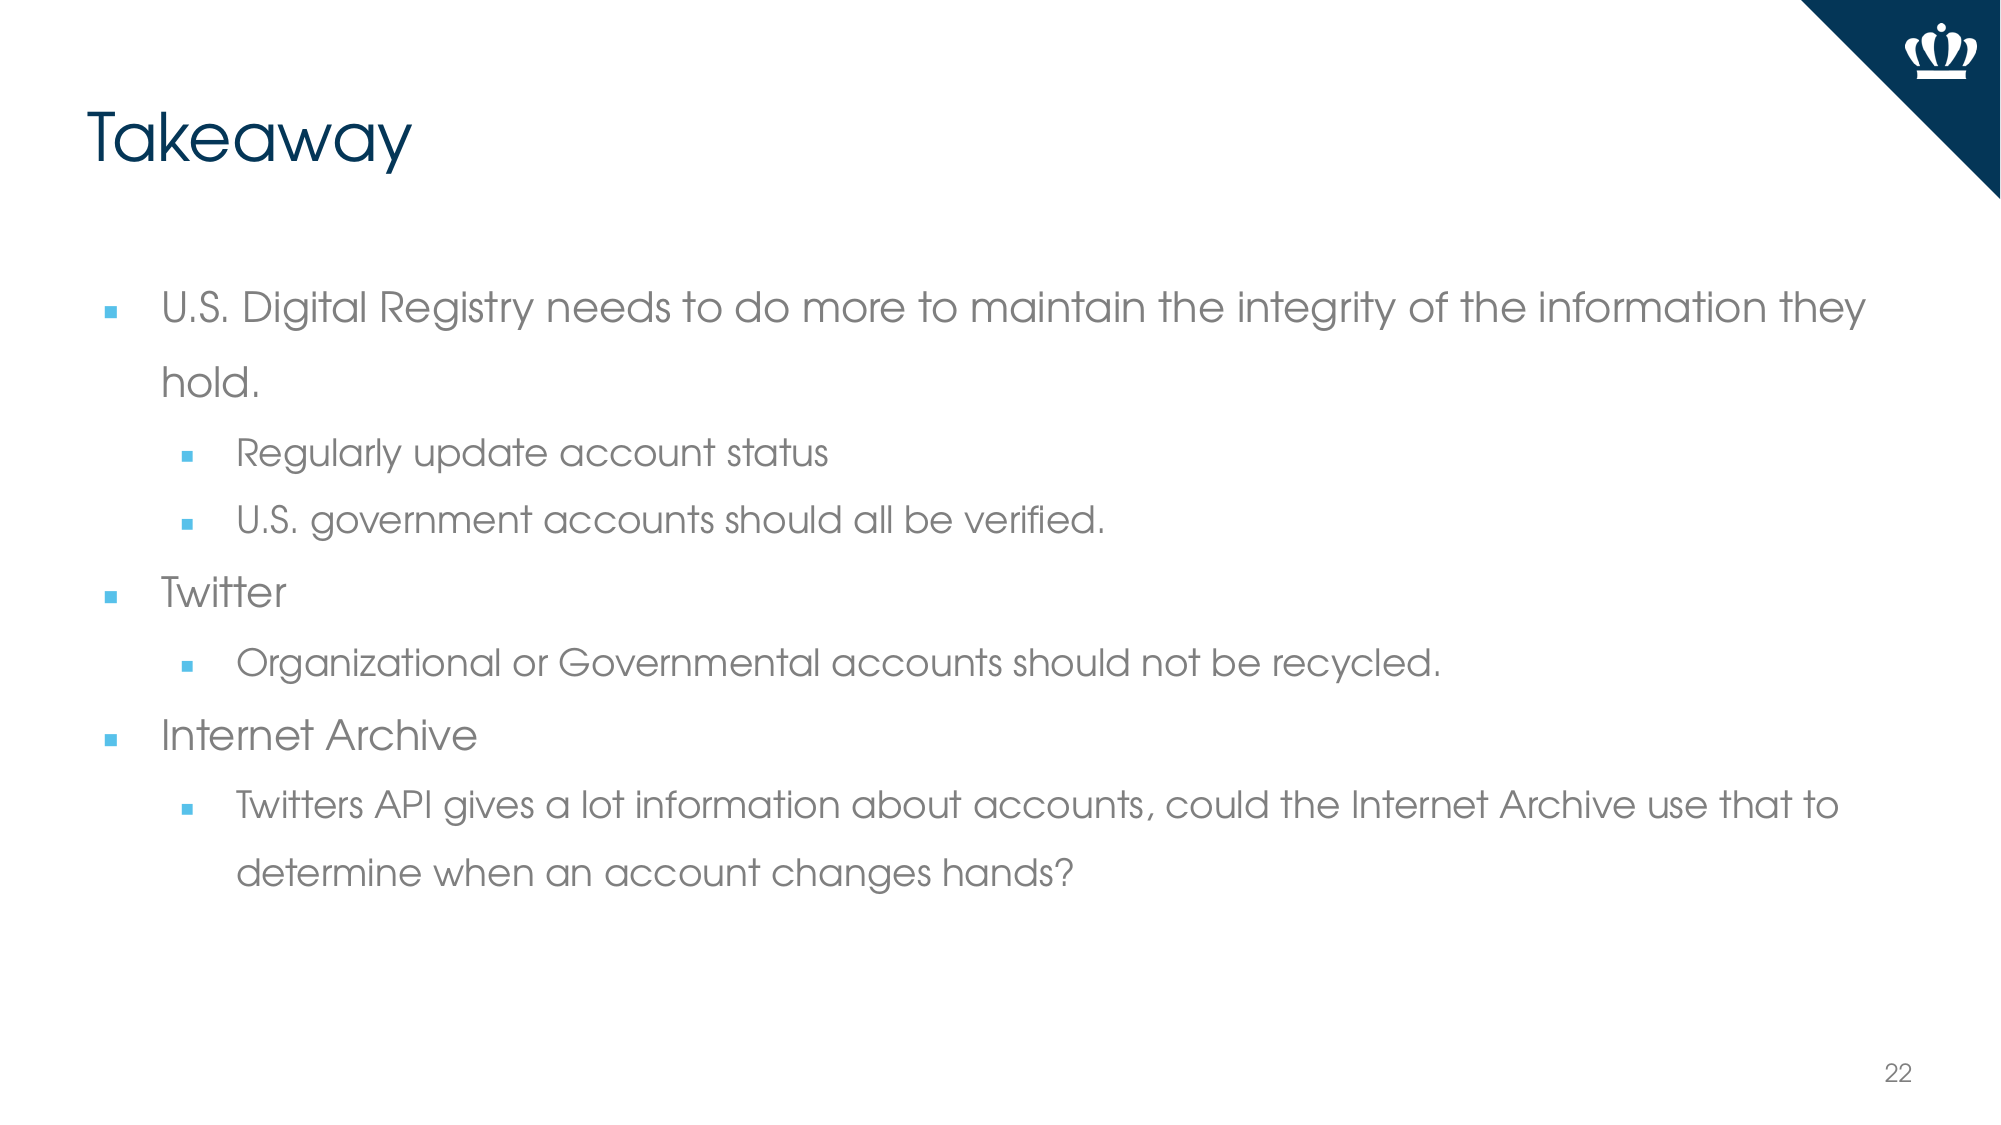

# Takeaway
U.S. Digital Registry needs to do more to maintain the integrity of the information they hold.
Regularly update account status
U.S. government accounts should all be verified.
Twitter
Organizational or Governmental accounts should not be recycled.
Internet Archive
Twitters API gives a lot information about accounts, could the Internet Archive use that to determine when an account changes hands?
22